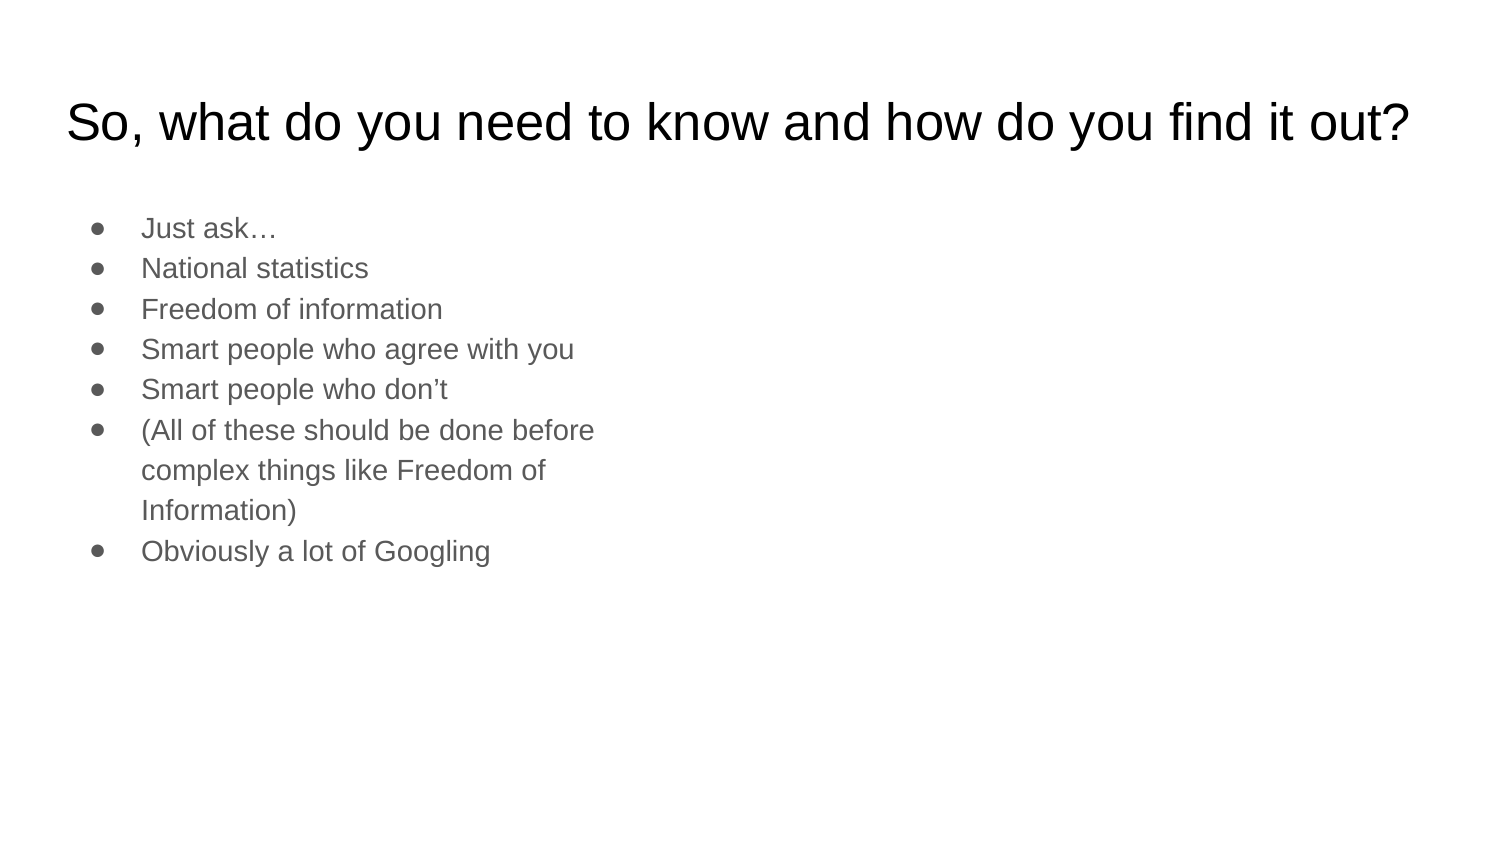

# So, what do you need to know and how do you find it out?
Just ask…
National statistics
Freedom of information
Smart people who agree with you
Smart people who don’t
(All of these should be done before complex things like Freedom of Information)
Obviously a lot of Googling